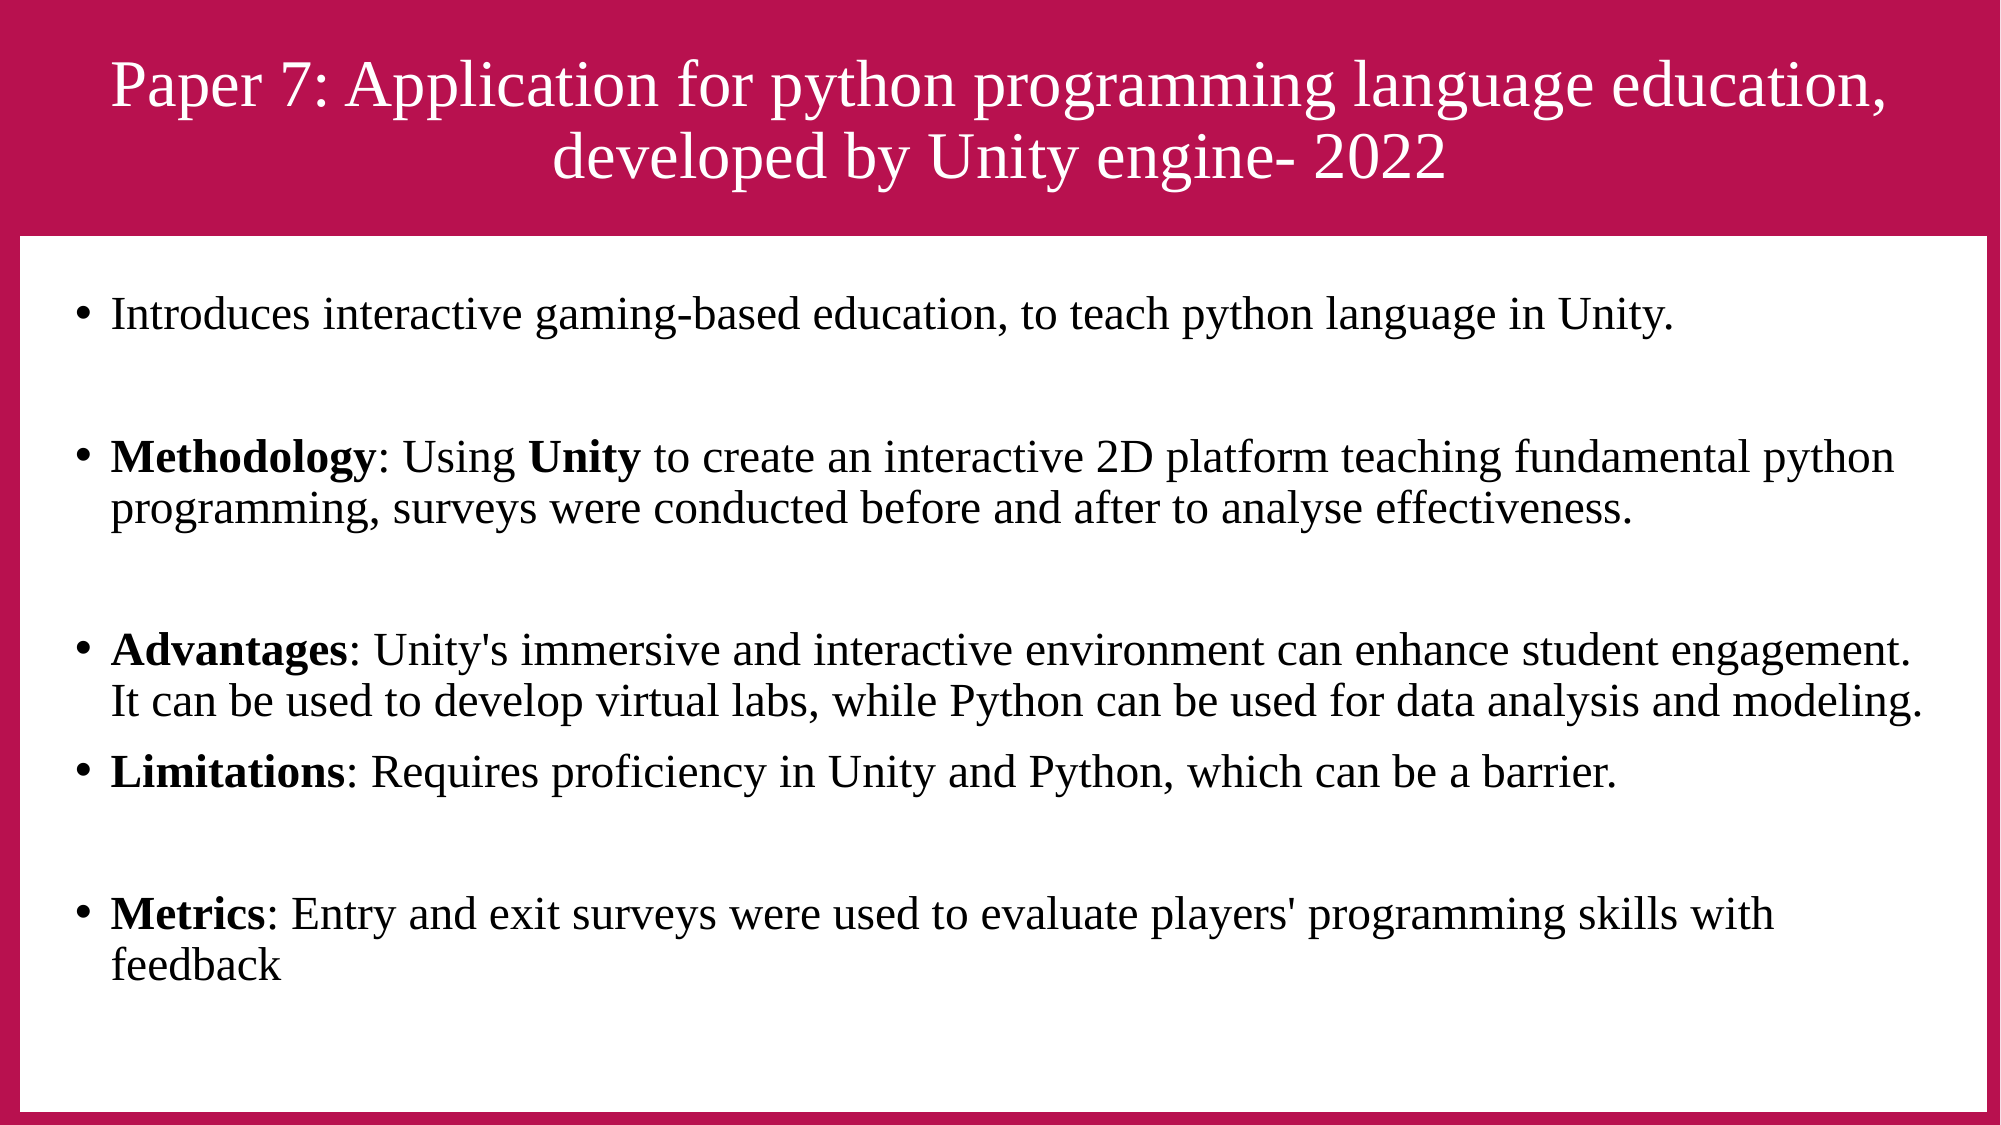

# Paper 7: Application for python programming language education, developed by Unity engine- 2022
Introduces interactive gaming-based education, to teach python language in Unity.

Methodology: Using Unity to create an interactive 2D platform teaching fundamental python programming, surveys were conducted before and after to analyse effectiveness.

Advantages: Unity's immersive and interactive environment can enhance student engagement. It can be used to develop virtual labs, while Python can be used for data analysis and modeling.
Limitations: Requires proficiency in Unity and Python, which can be a barrier.

Metrics: Entry and exit surveys were used to evaluate players' programming skills with feedback